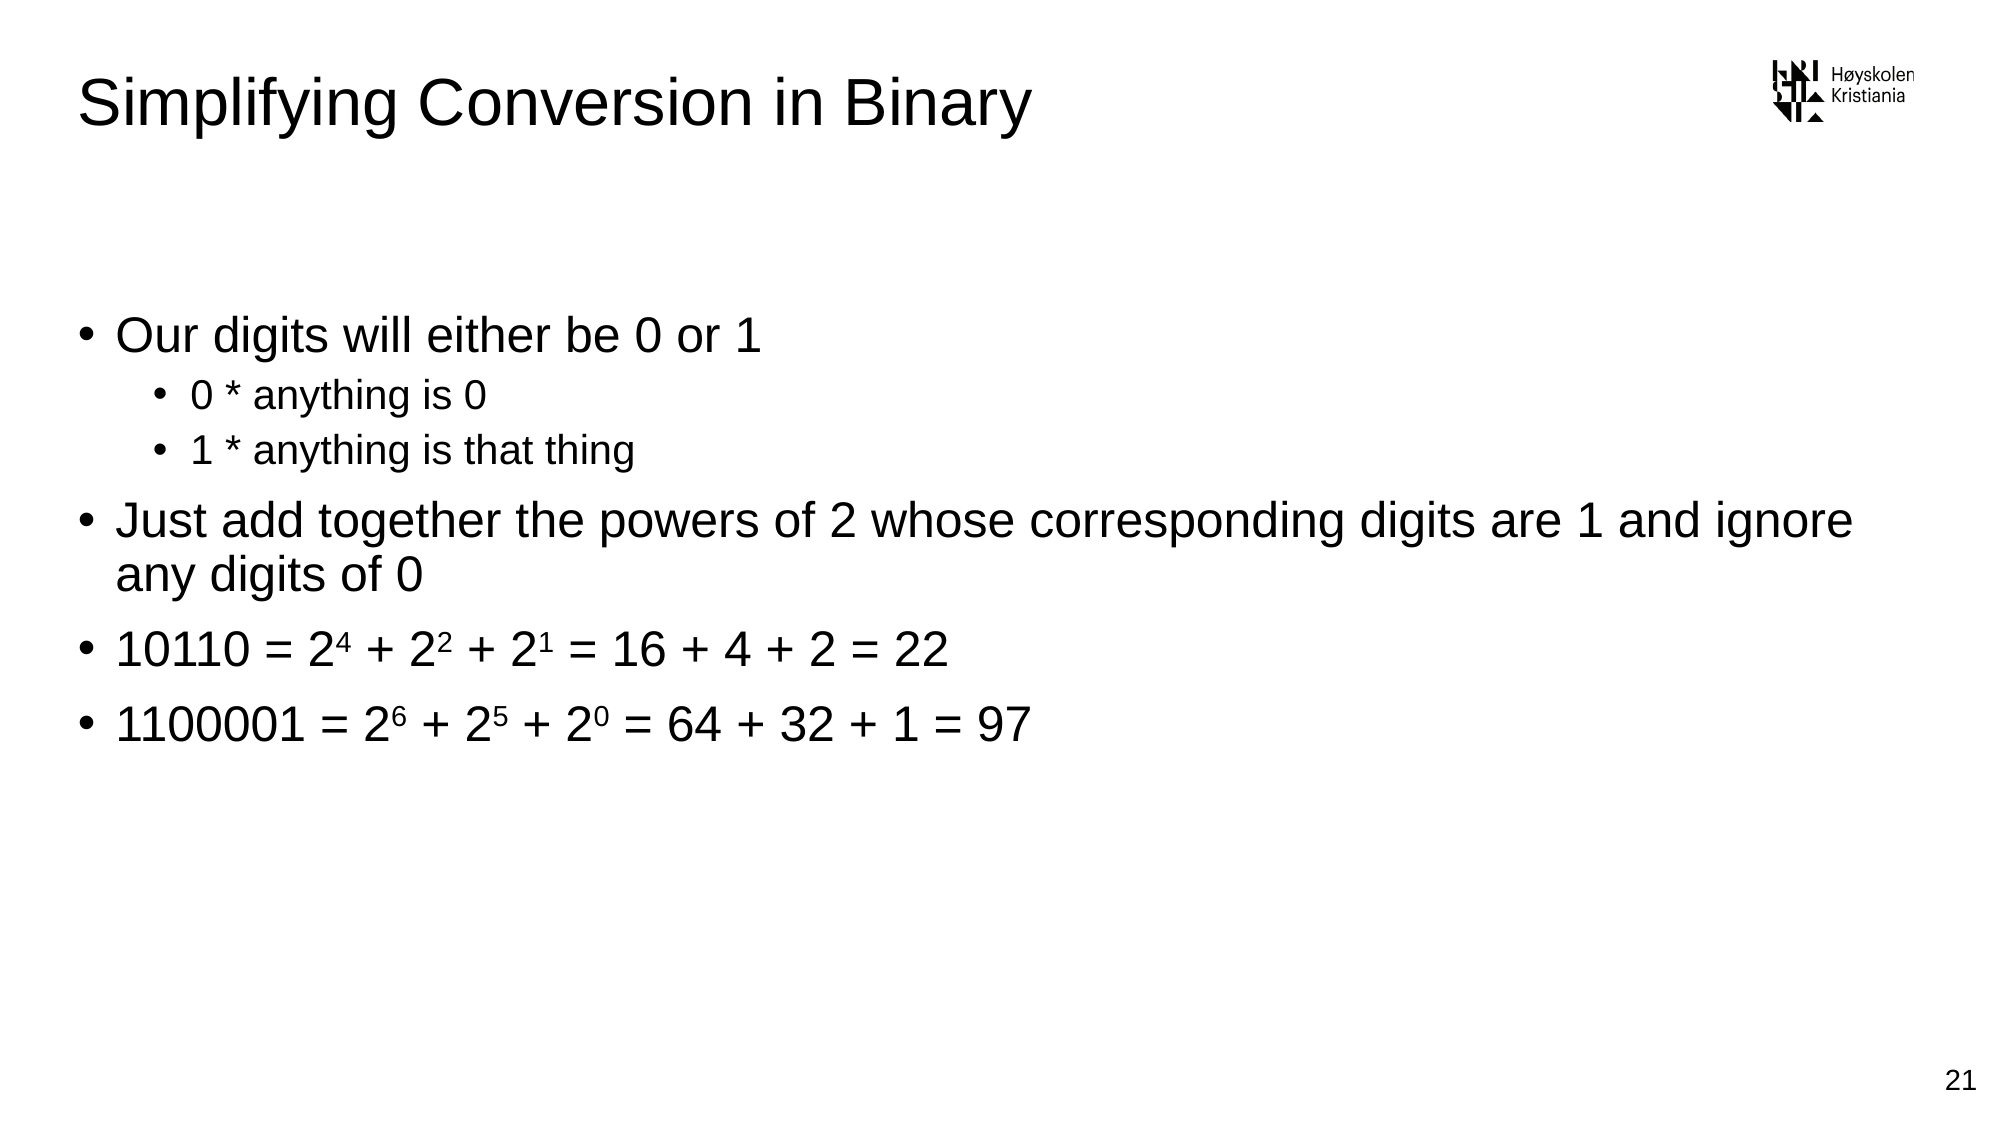

# Simplifying Conversion in Binary
Our digits will either be 0 or 1
0 * anything is 0
1 * anything is that thing
Just add together the powers of 2 whose corresponding digits are 1 and ignore any digits of 0
10110 = 24 + 22 + 21 = 16 + 4 + 2 = 22
1100001 = 26 + 25 + 20 = 64 + 32 + 1 = 97